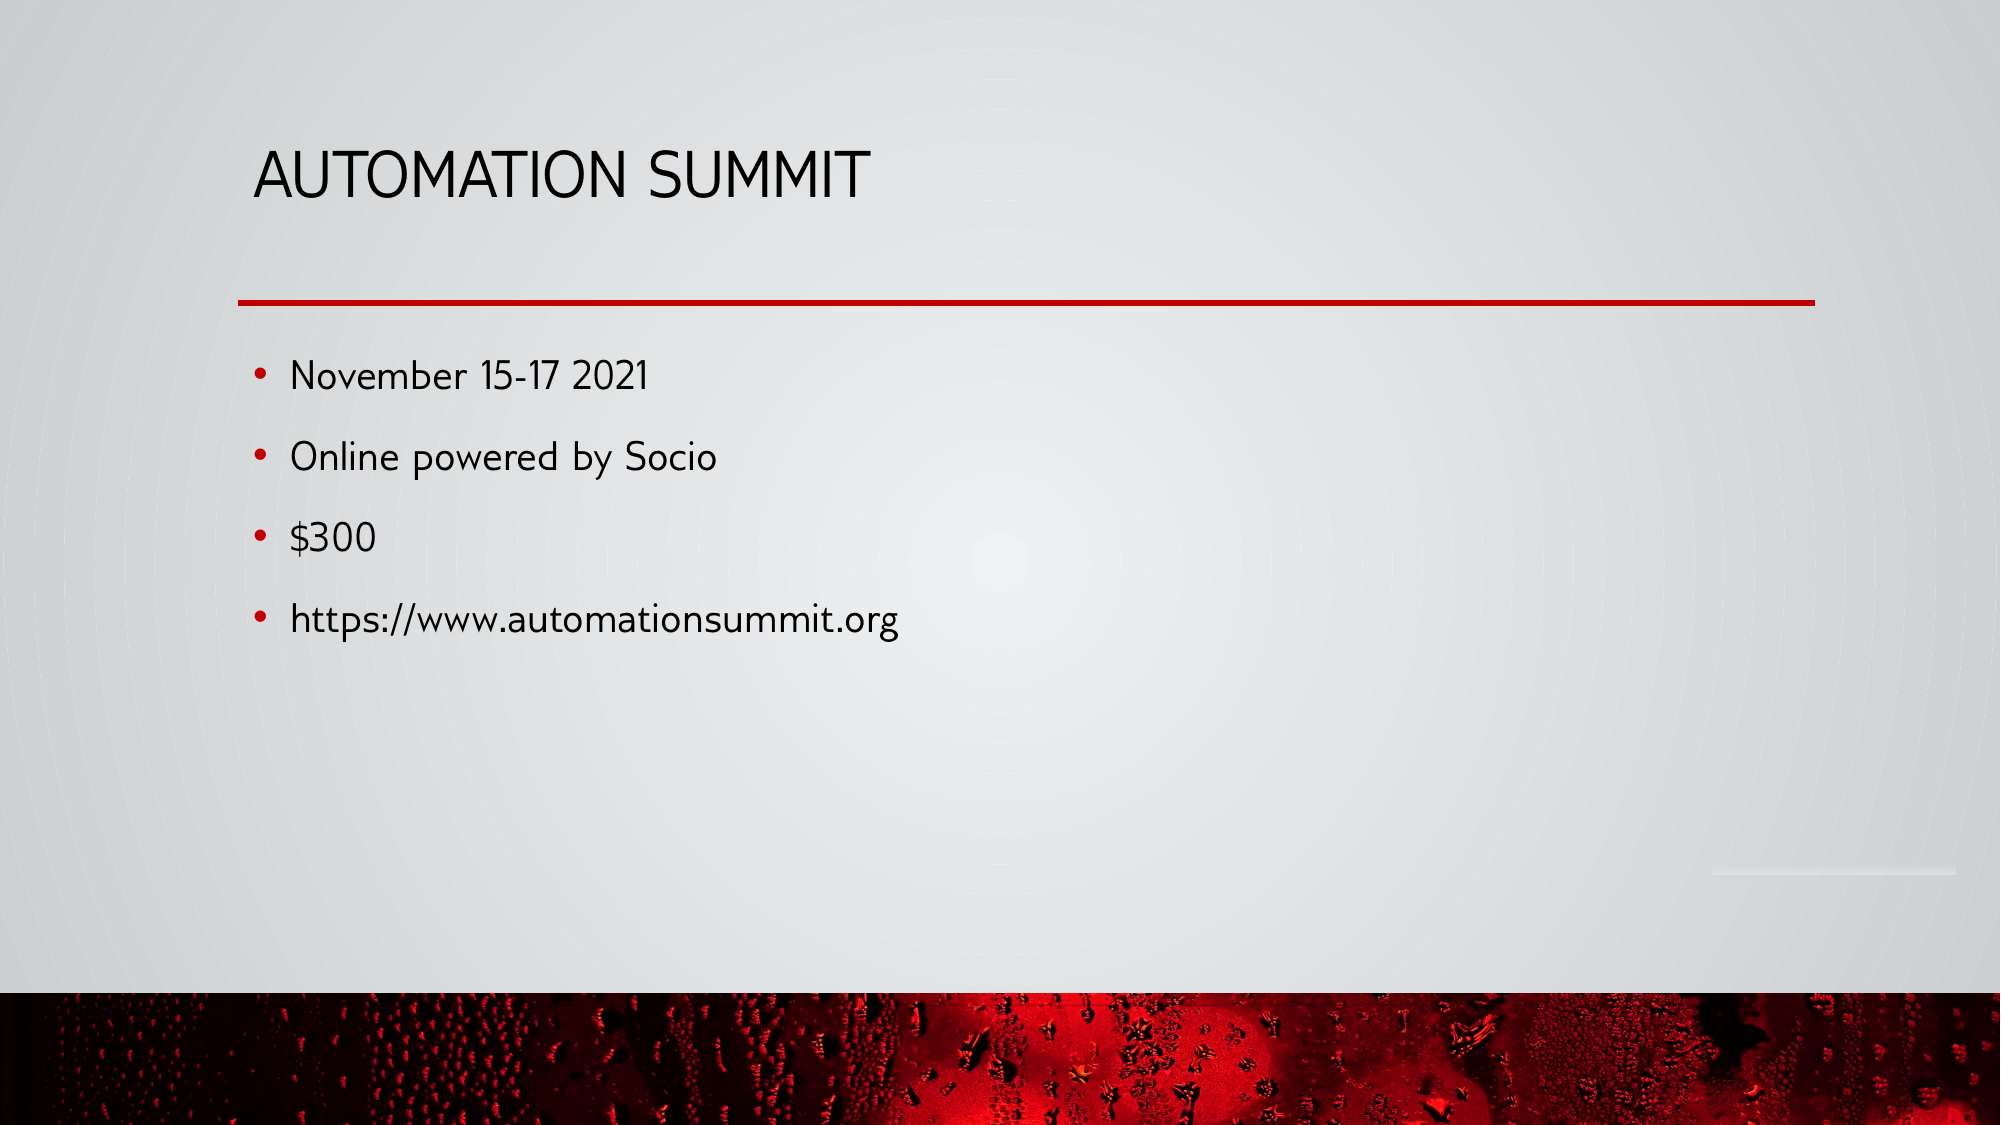

# Automation Summit
November 15-17 2021
Online powered by Socio
$300
https://www.automationsummit.org